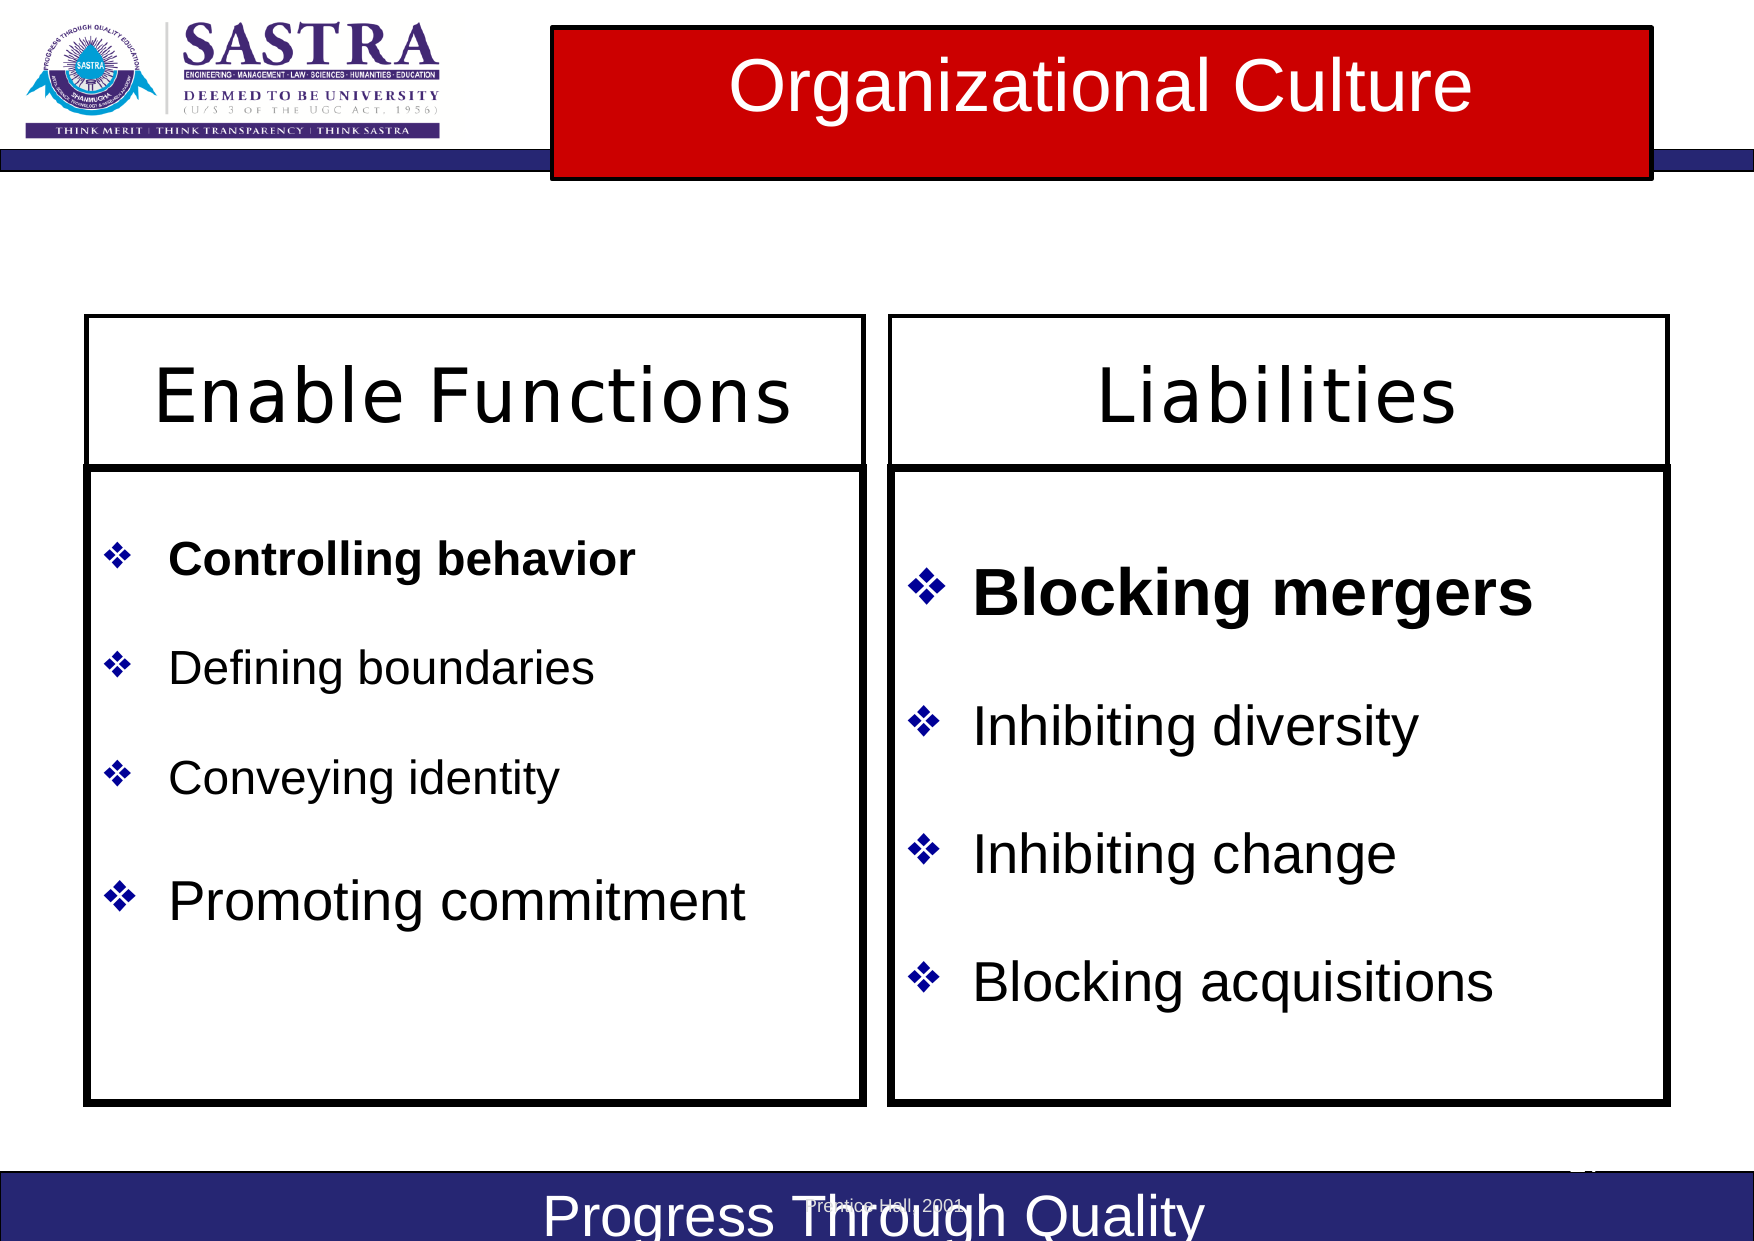

# Organizational Culture
Enable Functions
Liabilities
Controlling behavior
Defining boundaries
Conveying identity
Promoting commitment

Blocking mergers
Inhibiting diversity
Inhibiting change
Blocking acquisitions
17
Prentice Hall, 2001